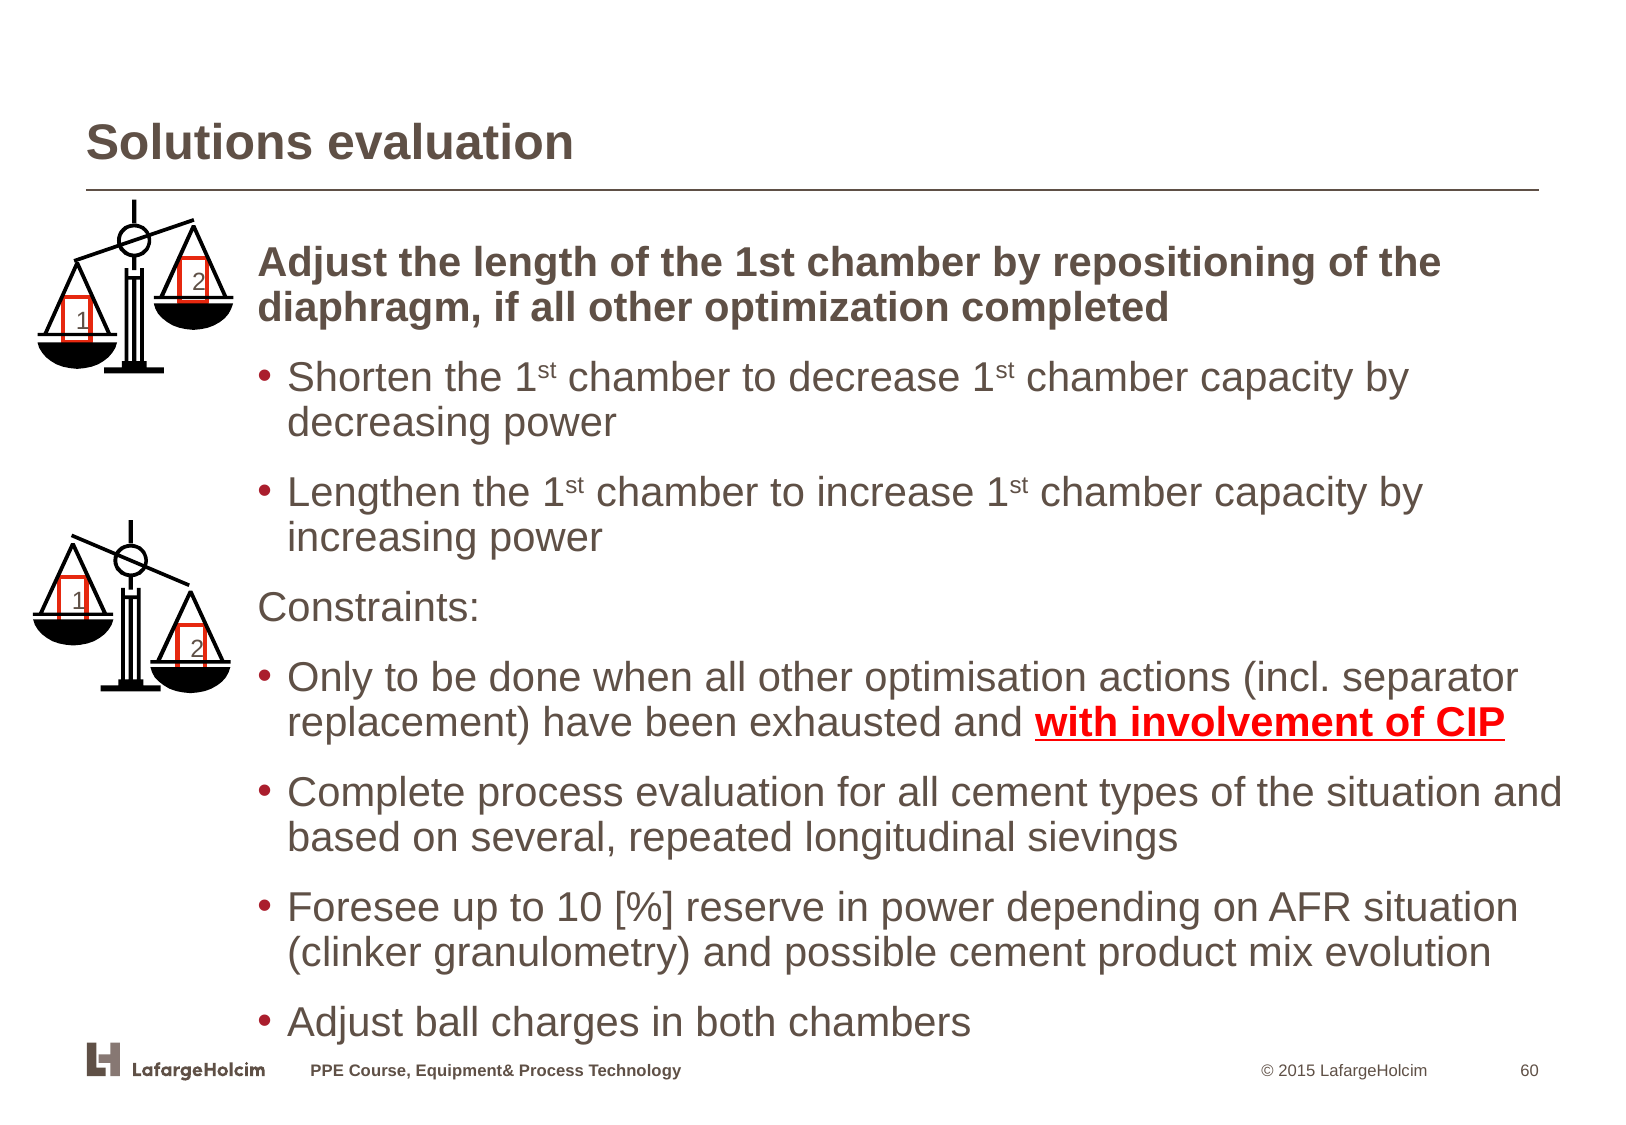

# Solutions evaluation

2

1

Adjust the length of the 1st chamber by repositioning of the diaphragm, if all other optimization completed
Shorten the 1st chamber to decrease 1st chamber capacity by decreasing power
Lengthen the 1st chamber to increase 1st chamber capacity by increasing power
Constraints:
Only to be done when all other optimisation actions (incl. separator replacement) have been exhausted and with involvement of CIP
Complete process evaluation for all cement types of the situation and based on several, repeated longitudinal sievings
Foresee up to 10 [%] reserve in power depending on AFR situation (clinker granulometry) and possible cement product mix evolution
Adjust ball charges in both chambers

1

2

PPE Course, Equipment& Process Technology
60